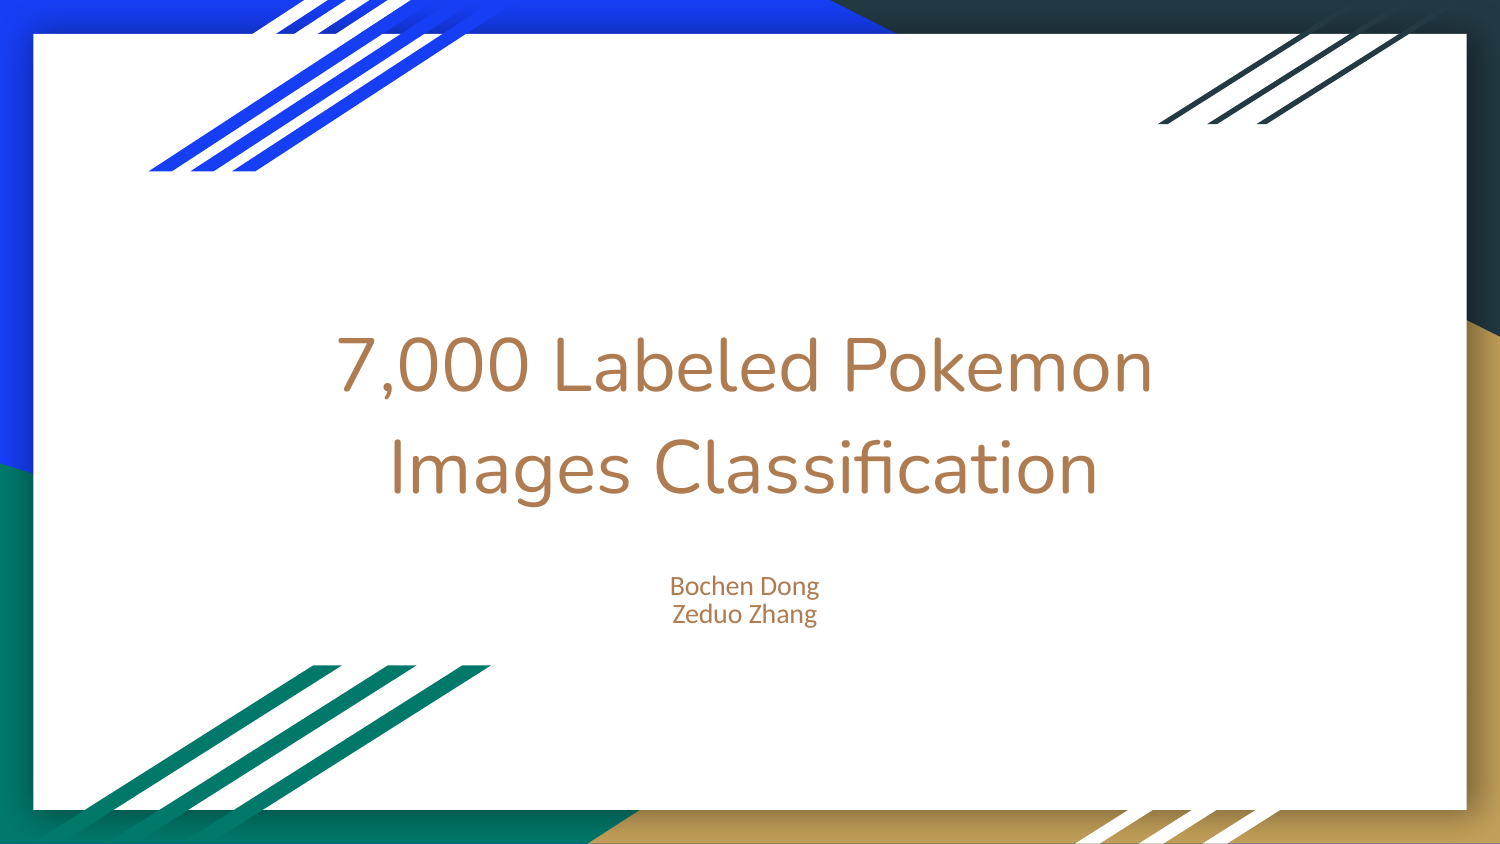

# 7,000 Labeled Pokemon Images Classification
Bochen Dong
Zeduo Zhang